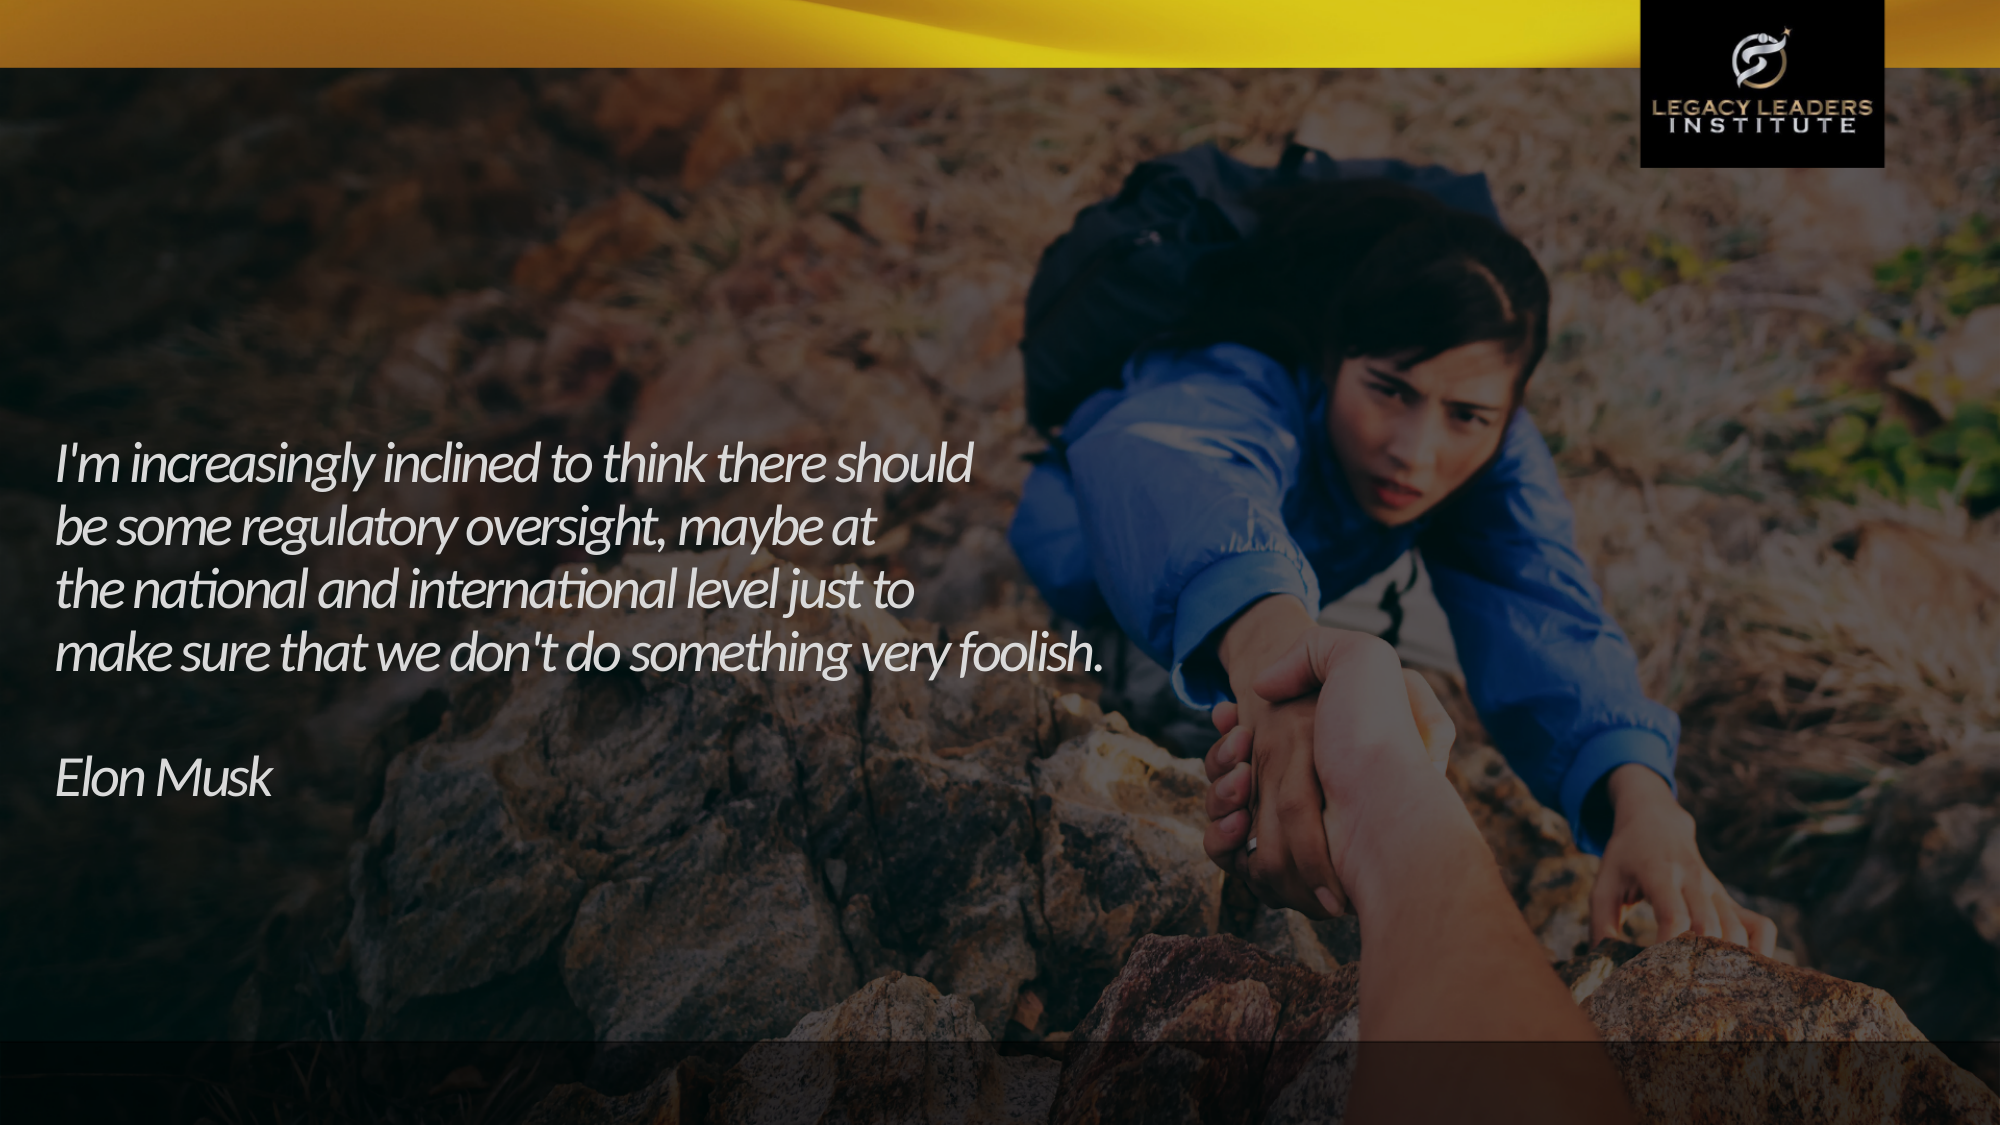

# I'm increasingly inclined to think there should be some regulatory oversight, maybe at the national and international level just to make sure that we don't do something very foolish. Elon Musk